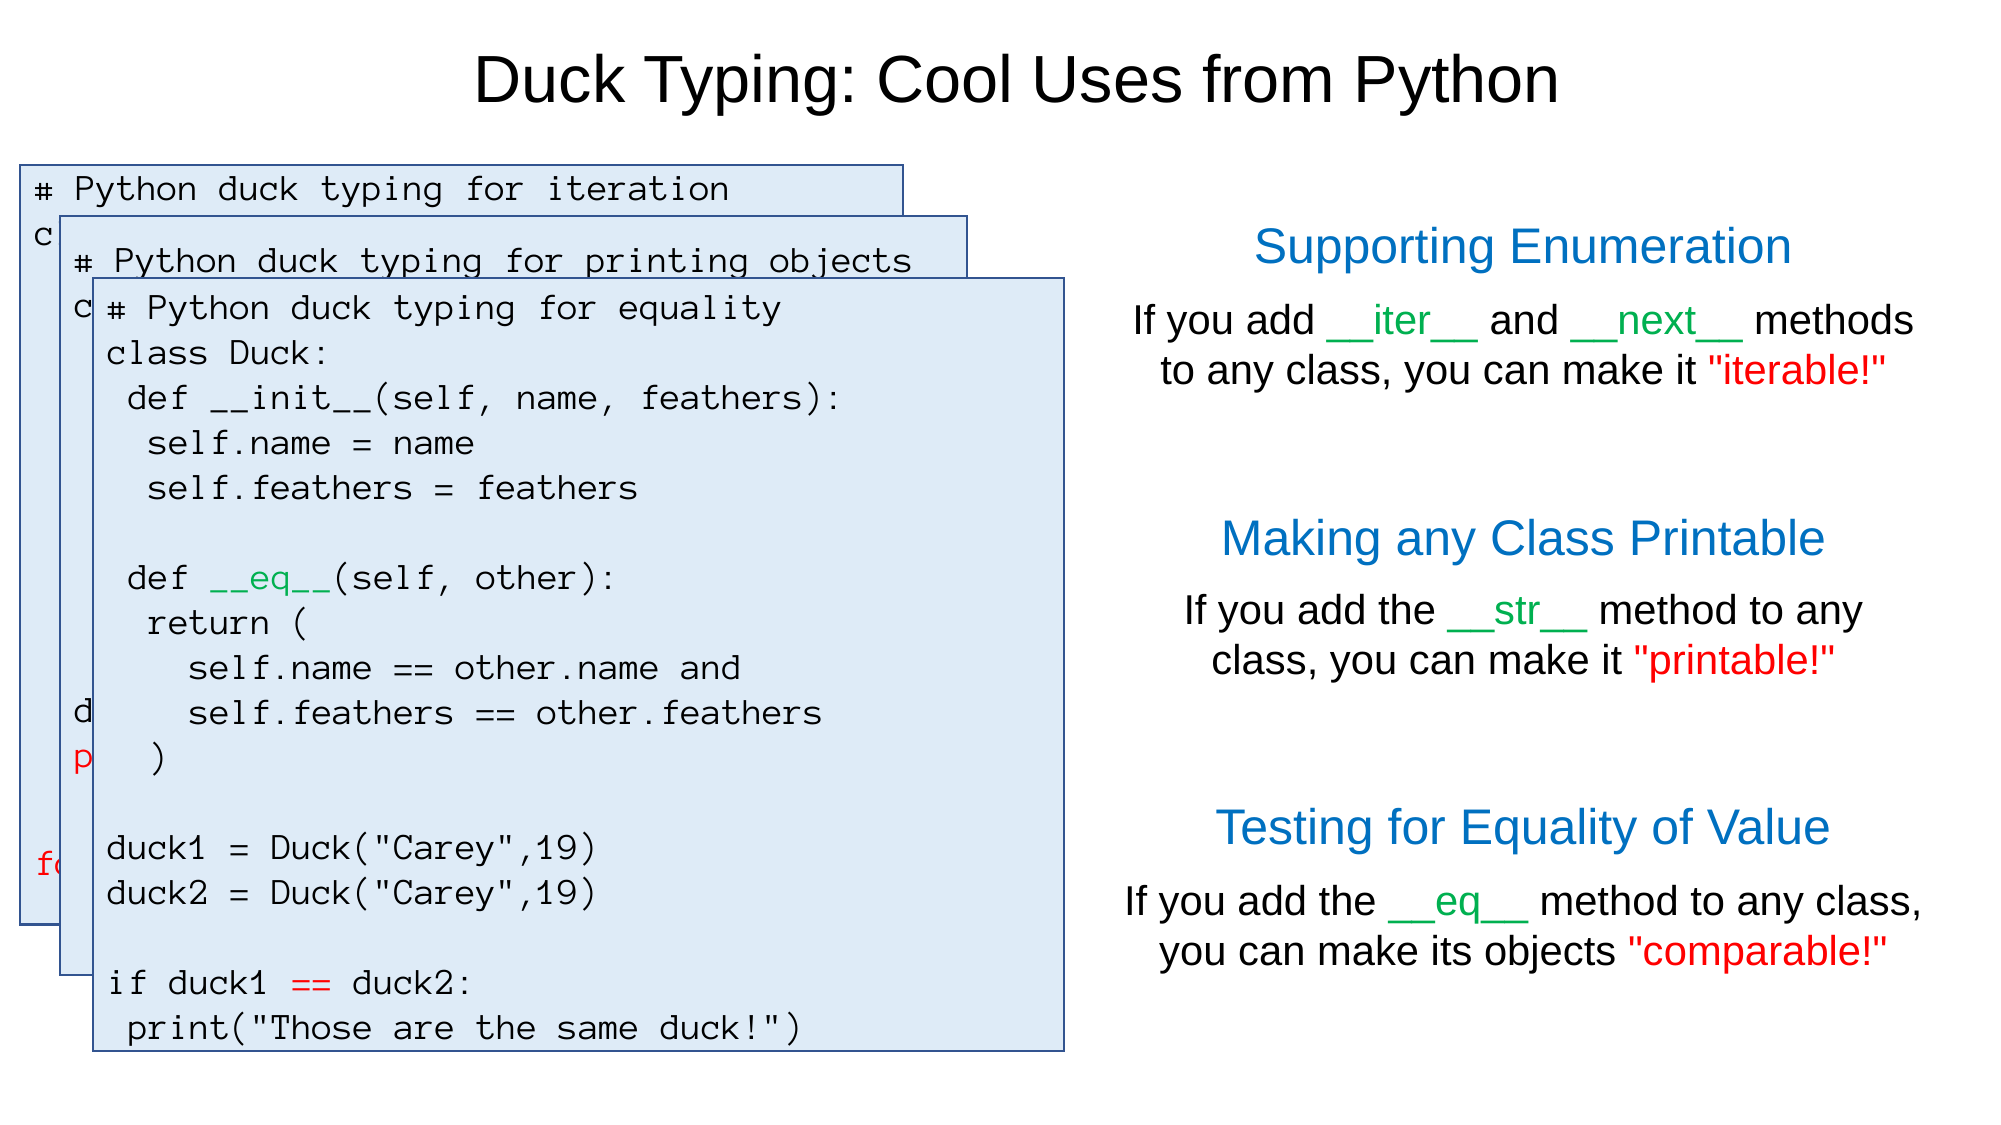

# Duck Typing: Cool Uses from Python
# Python duck typing for iteration
class Cubes:
  def __init__(self, lower, upper):
    self.upper = upper
    self.n = lower
  def __iter__(self):
    return self
  def __next__(self):
    if self.n < self.upper:
      s = self.n ** 3
      self.n += 1
      return s
    else:
      raise StopIteration

for i in Cubes(1, 4):
  print(i)             # prints 1, 8, 27
Supporting Enumeration
# Python duck typing for printing objects
class Duck:
 def __init__(self, name, feathers):
  self.name = name
  self.feathers = feathers

 def __str__(self):
  return self.name + " with " + \
         str(self.feathers) + " feathers."

d = Duck("Daffy", 3)
print(d)

# Python duck typing for equality
class Duck:
 def __init__(self, name, feathers):
  self.name = name
  self.feathers = feathers

 def __eq__(self, other):
  return (
    self.name == other.name and
    self.feathers == other.feathers
  )

duck1 = Duck("Carey",19)
duck2 = Duck("Carey",19)

if duck1 == duck2:
 print("Those are the same duck!")
If you add __iter__ and __next__ methods to any class, you can make it "iterable!"
Making any Class Printable
If you add the __str__ method to any class, you can make it "printable!"
Testing for Equality of Value
If you add the __eq__ method to any class, you can make its objects "comparable!"